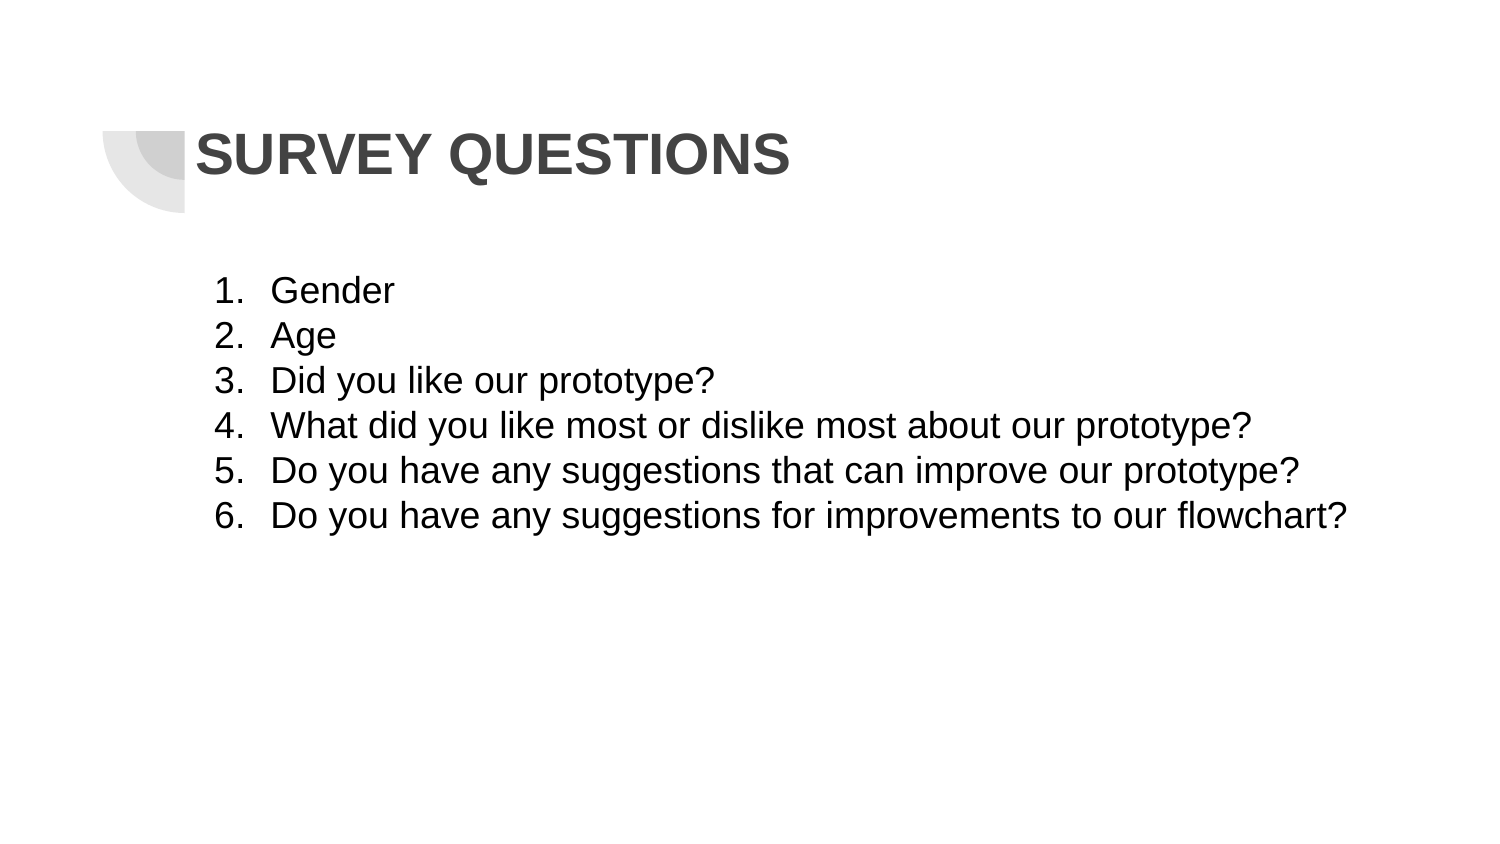

SURVEY QUESTIONS
Gender
Age
Did you like our prototype?
What did you like most or dislike most about our prototype?
Do you have any suggestions that can improve our prototype?
Do you have any suggestions for improvements to our flowchart?